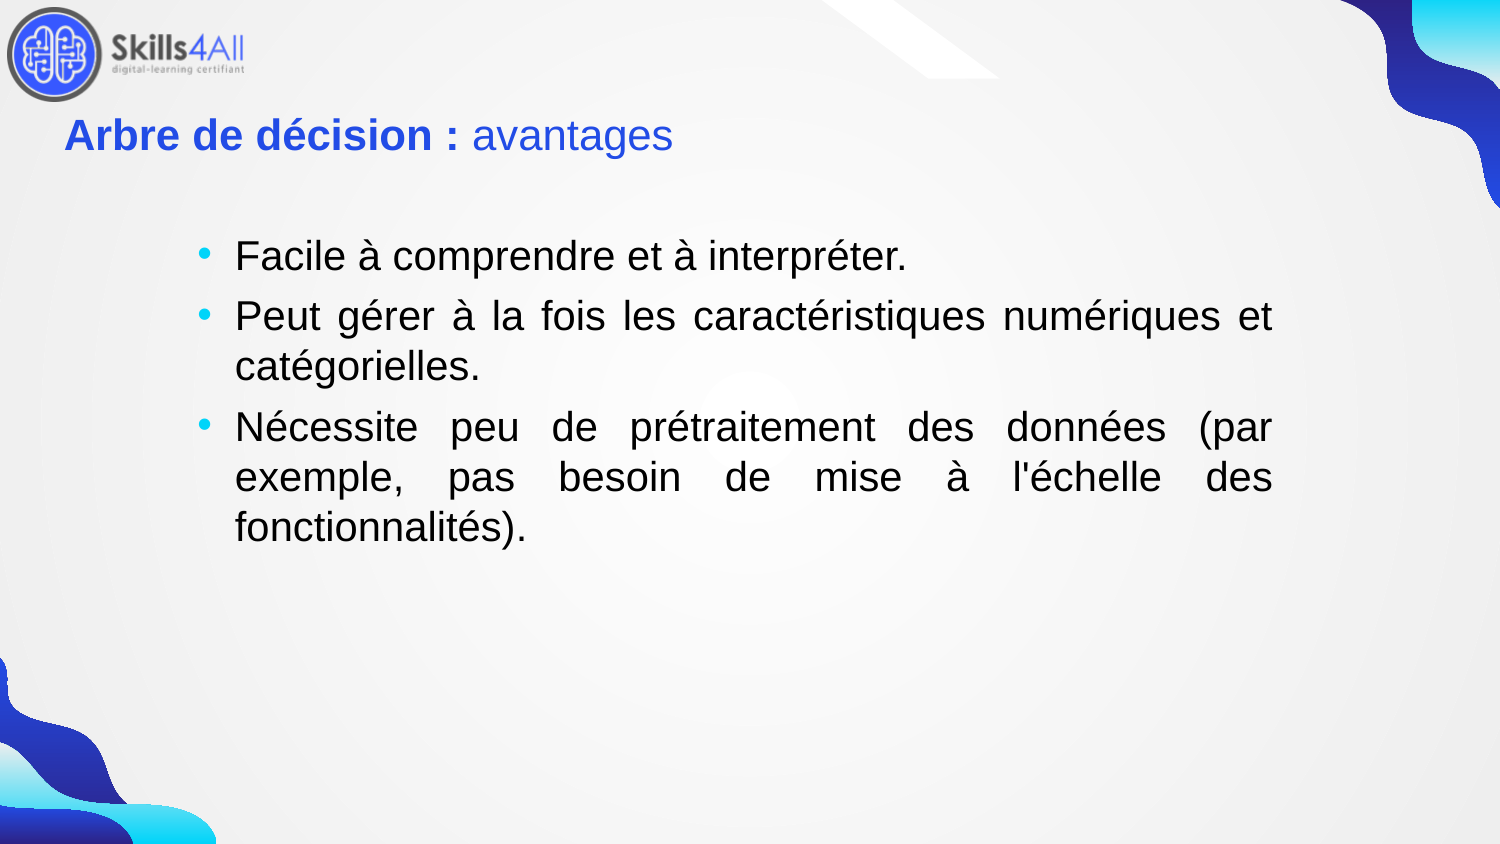

120
# Arbre de décision : avantages
Facile à comprendre et à interpréter.
Peut gérer à la fois les caractéristiques numériques et catégorielles.
Nécessite peu de prétraitement des données (par exemple, pas besoin de mise à l'échelle des fonctionnalités).